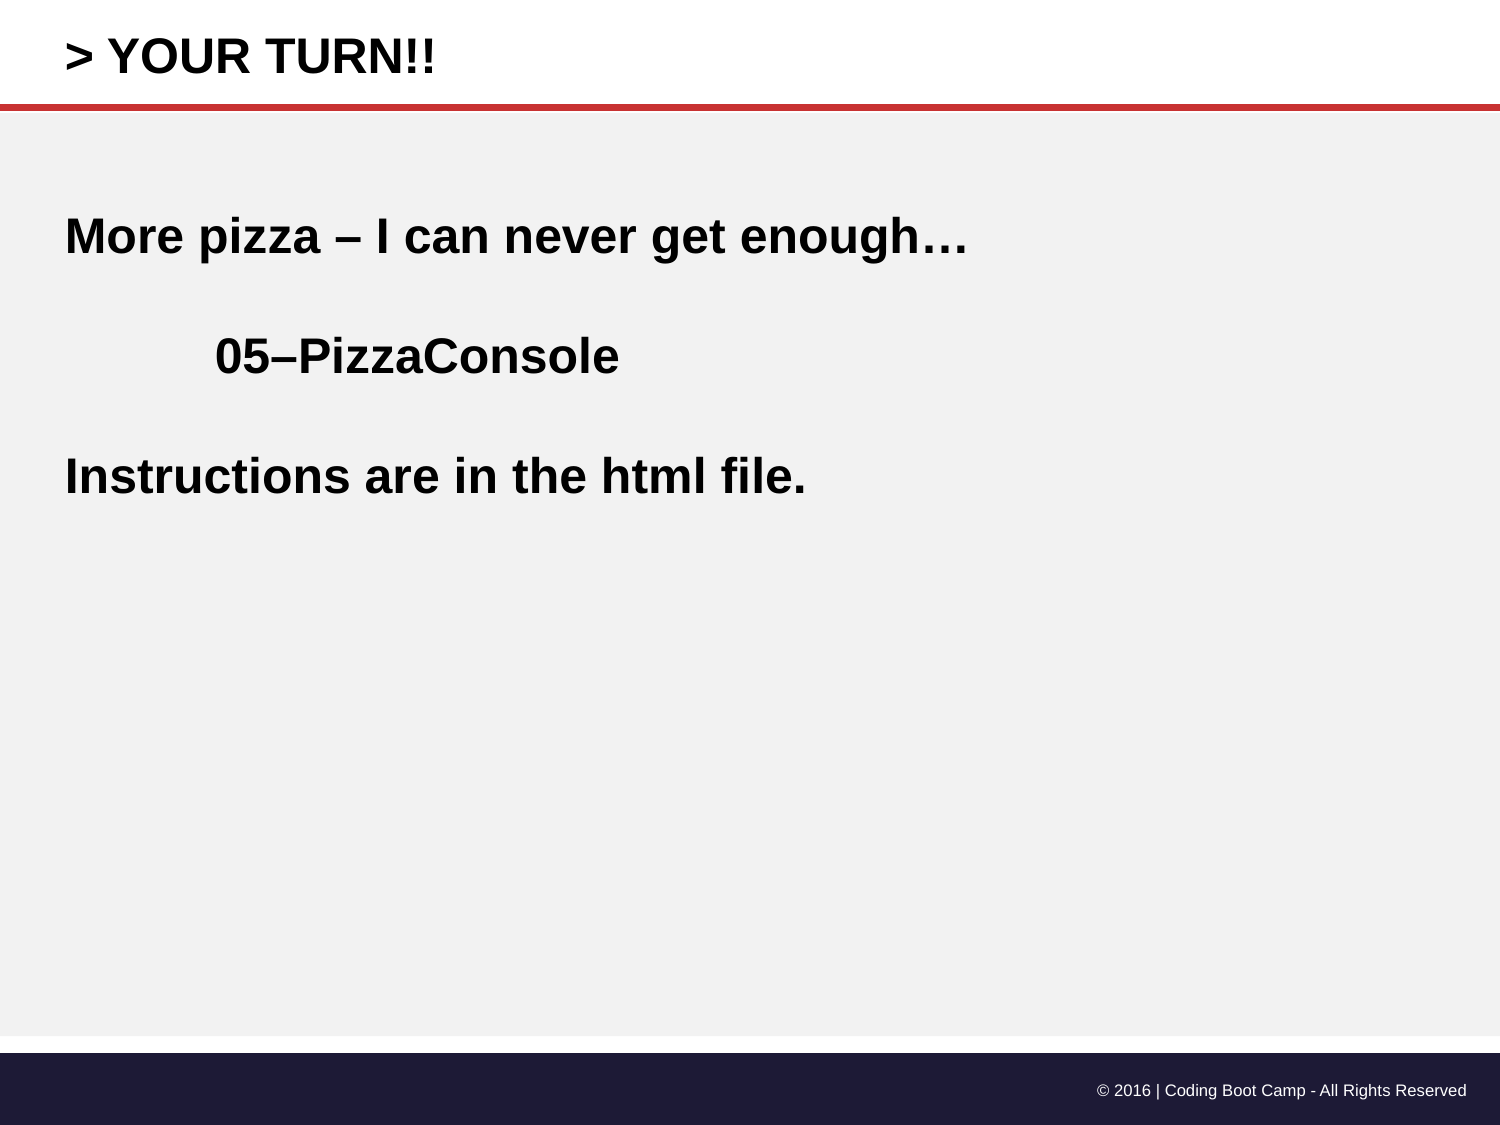

> YOUR TURN!!

More pizza – I can never get enough…

	05–PizzaConsole

Instructions are in the html file.